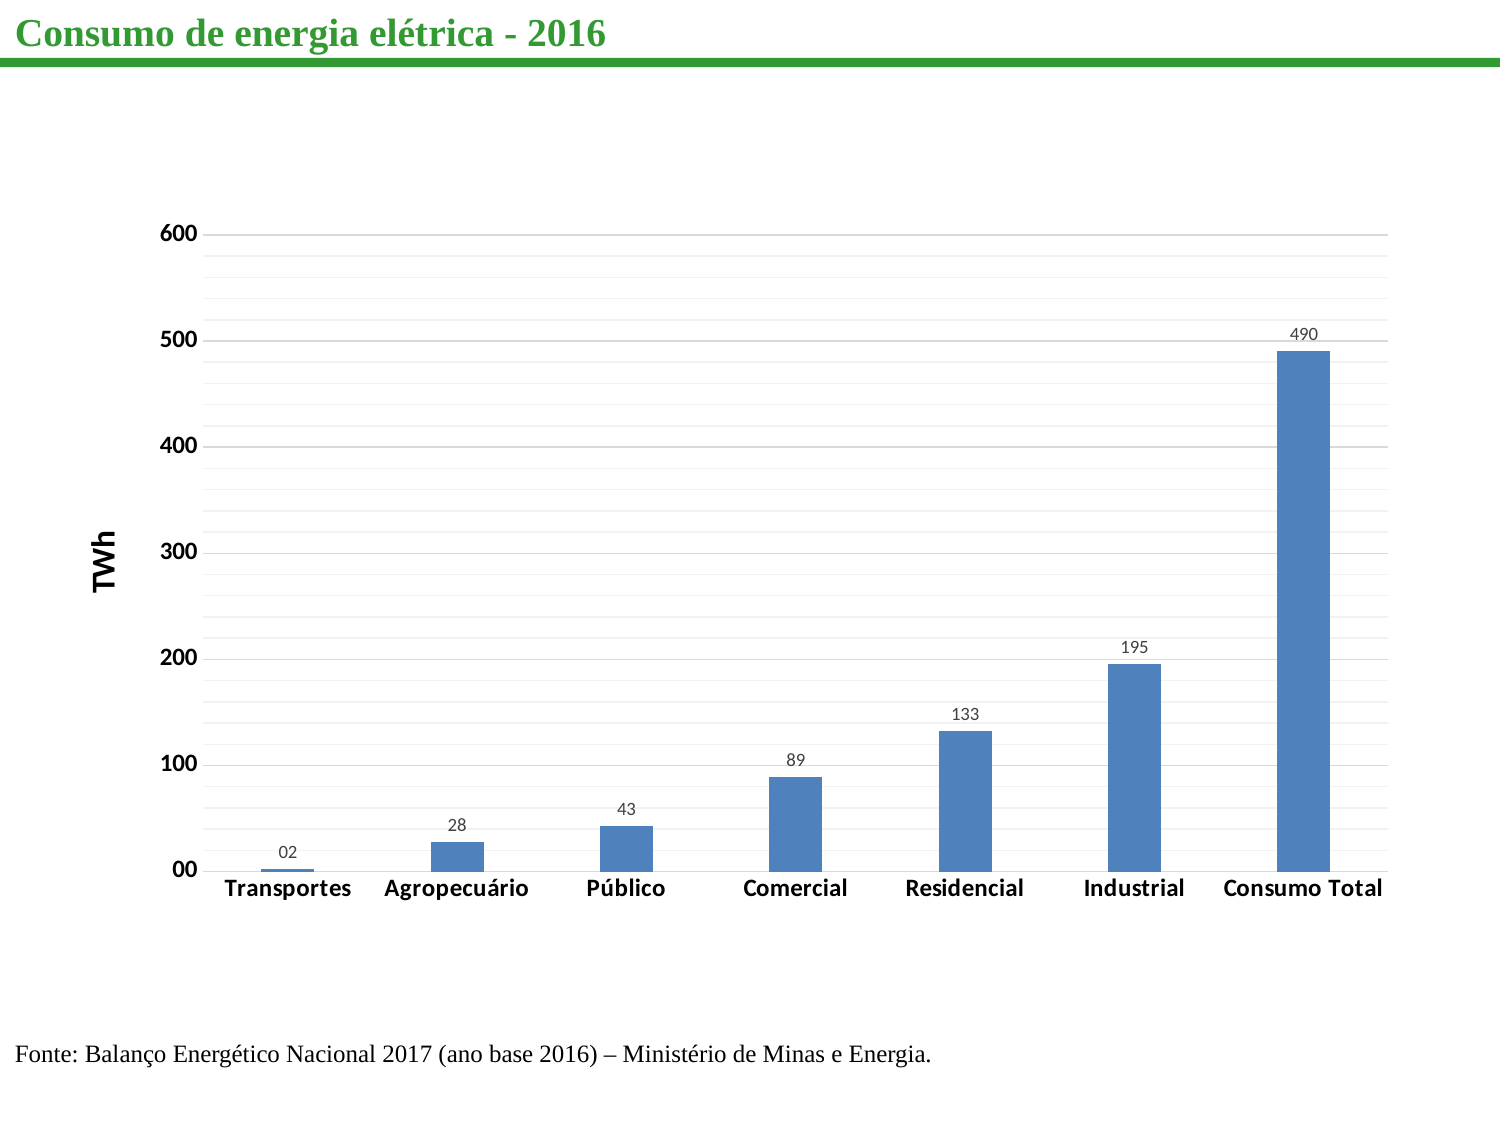

Consumo de energia elétrica - 2016

### Chart

| Category |  |
|---|---|
| Transportes | 2.05851 |
| Agropecuário | 27.760810000000003 |
| Público | 43.263600000000004 |
| Comercial | 89.20210000000002 |
| Residencial | 132.88438000000002 |
| Industrial | 195.30259000000004 |
| Consumo Total | 490.4719900000001 |
Fonte: Balanço Energético Nacional 2017 (ano base 2016) – Ministério de Minas e Energia.